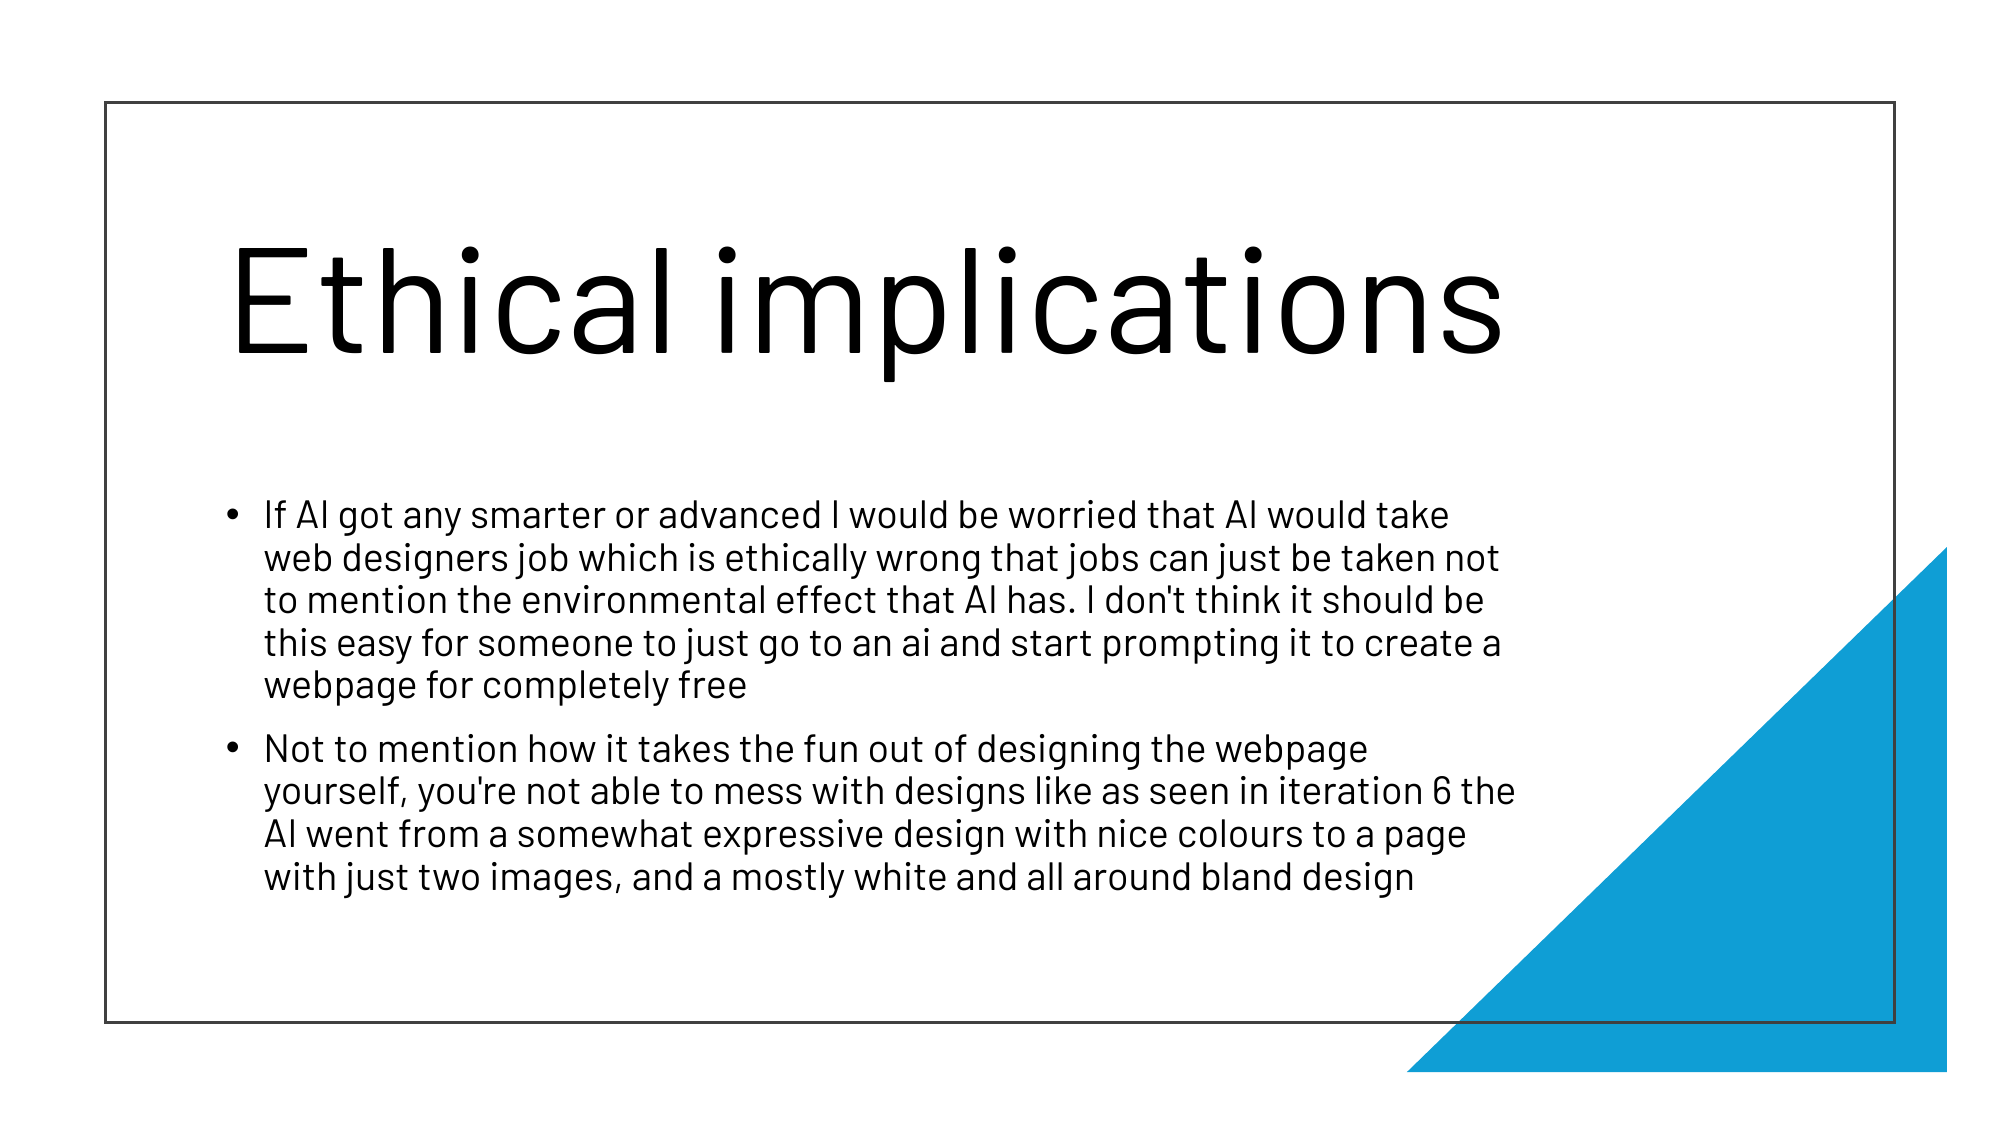

# Ethical implications
If AI got any smarter or advanced I would be worried that AI would take web designers job which is ethically wrong that jobs can just be taken not to mention the environmental effect that AI has. I don't think it should be this easy for someone to just go to an ai and start prompting it to create a webpage for completely free
Not to mention how it takes the fun out of designing the webpage yourself, you're not able to mess with designs like as seen in iteration 6 the AI went from a somewhat expressive design with nice colours to a page with just two images, and a mostly white and all around bland design